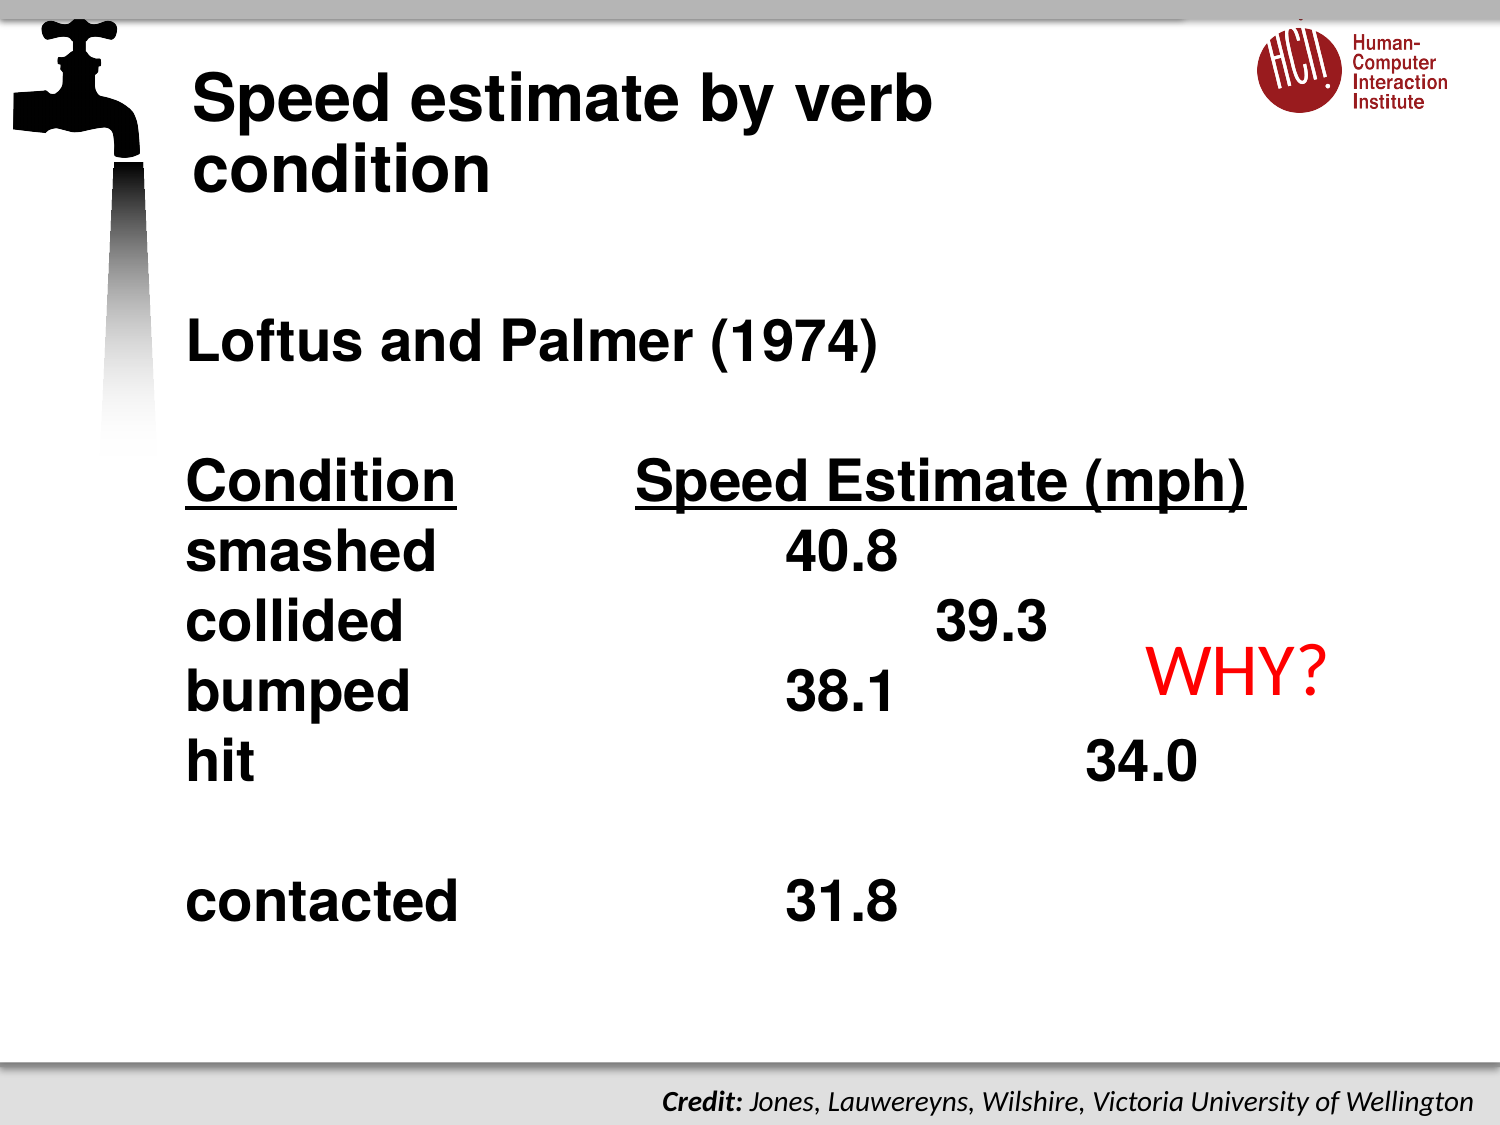

# Speed estimate by verb condition
Loftus and Palmer (1974)

Condition		Speed Estimate (mph)
smashed			40.8
collided				39.3
bumped			38.1
hit						34.0
contacted			31.8

WHY?
Credit: Jones, Lauwereyns, Wilshire, Victoria University of Wellington